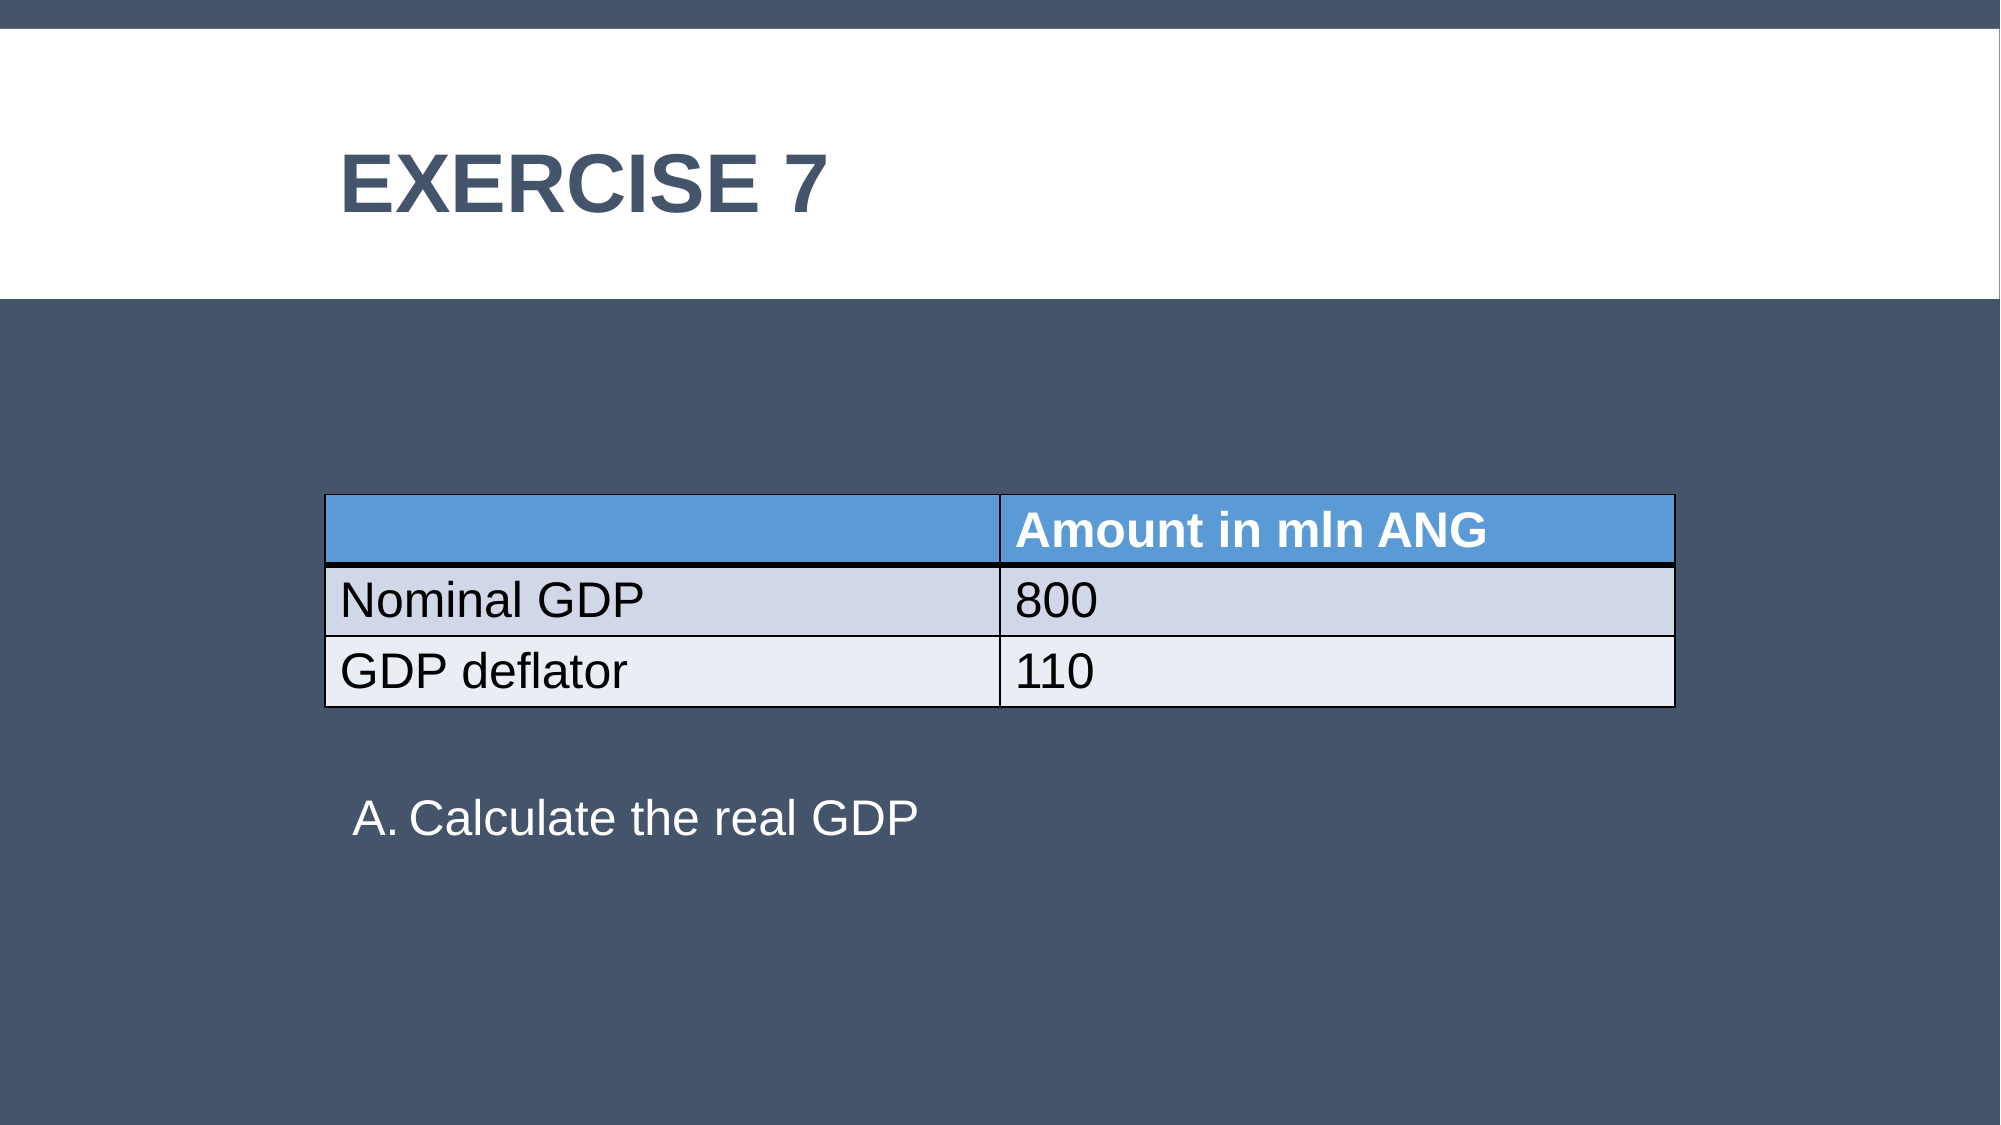

# Exercise 7
|  | Amount in mln ANG |
| --- | --- |
| Nominal GDP | 800 |
| GDP deflator | 110 |
Calculate the real GDP